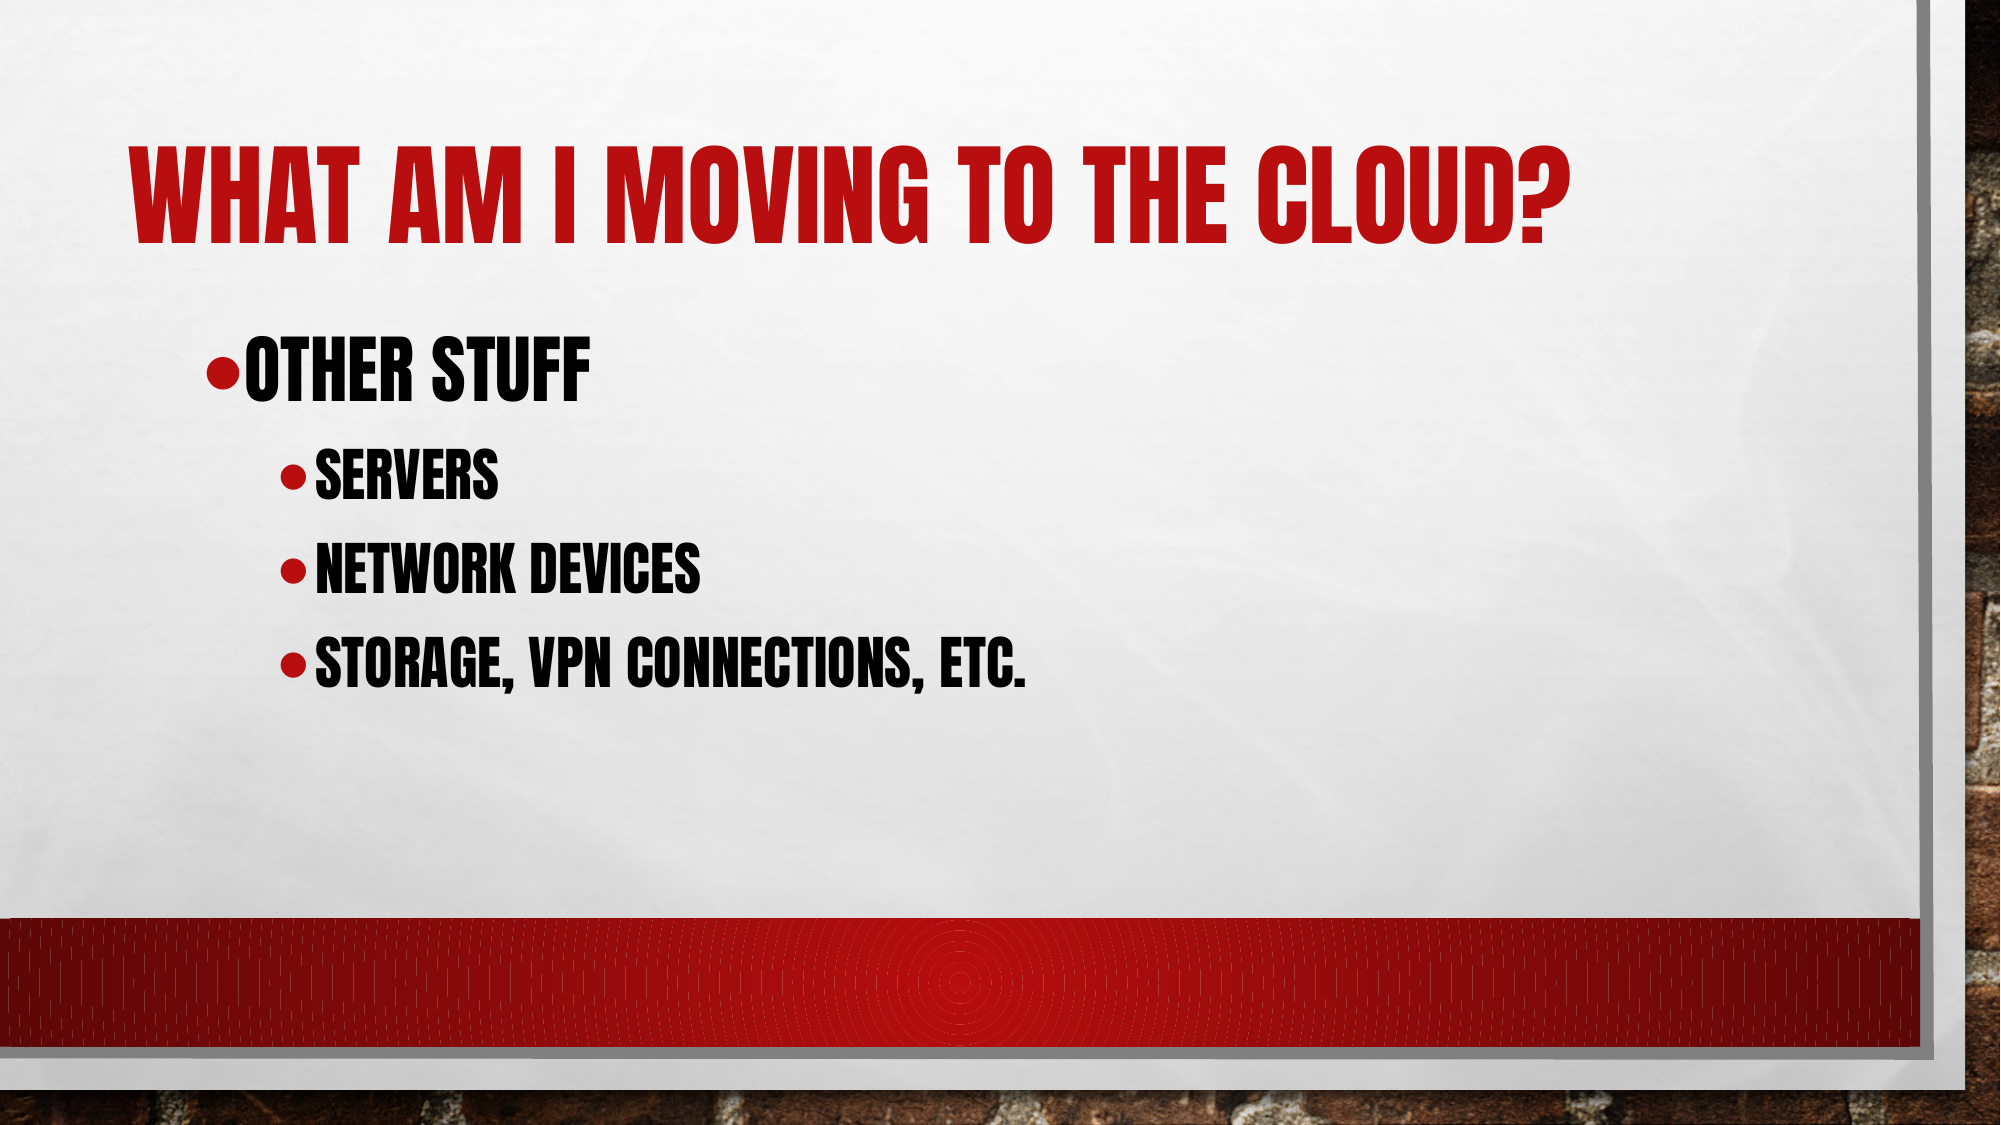

# What am I moving to the cloud?
Other stuff
servers
Network devices
Storage, vpn connections, etc.